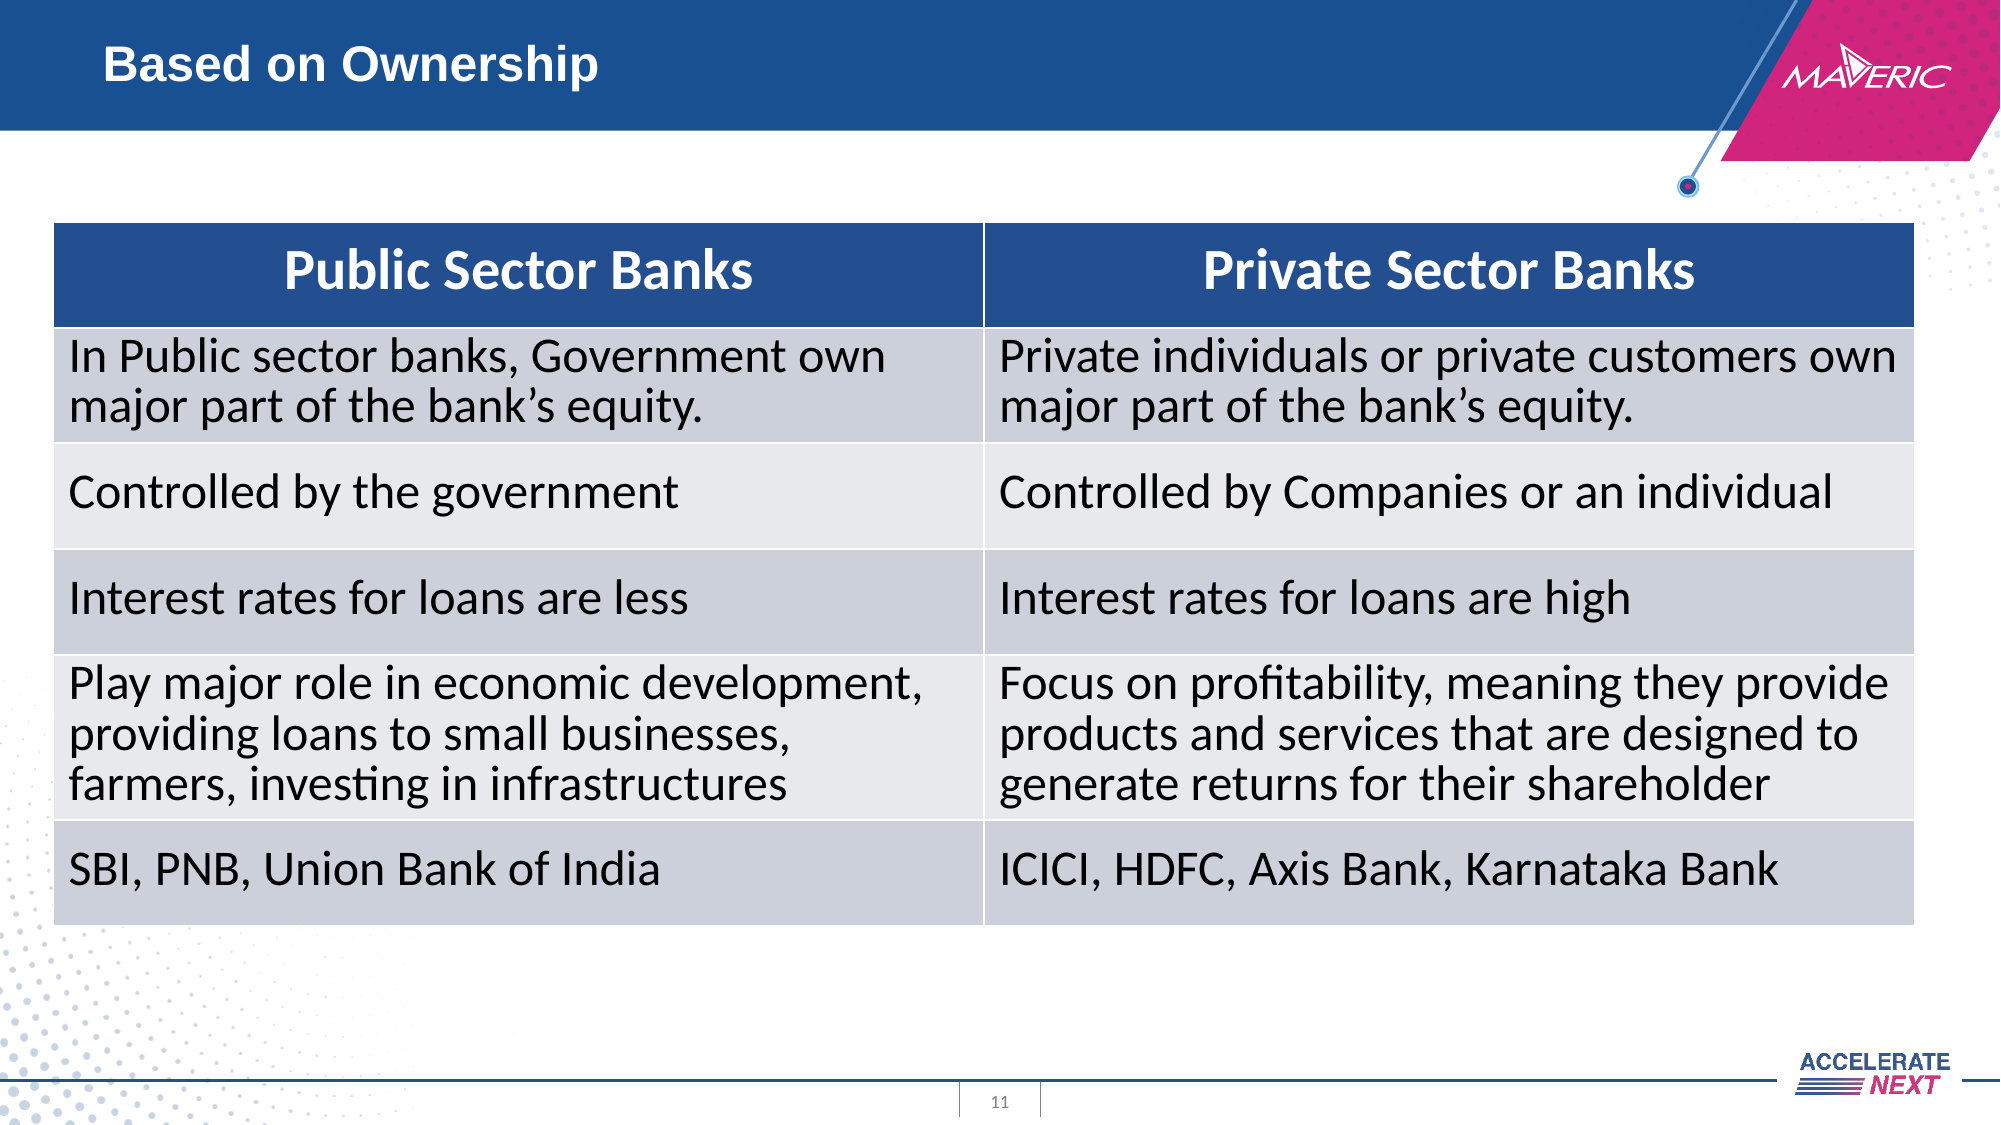

# Based on Ownership
| Public Sector Banks | Private Sector Banks |
| --- | --- |
| In Public sector banks, Government own major part of the bank’s equity. | Private individuals or private customers own major part of the bank’s equity. |
| Controlled by the government | Controlled by Companies or an individual |
| Interest rates for loans are less | Interest rates for loans are high |
| Play major role in economic development, providing loans to small businesses, farmers, investing in infrastructures | Focus on profitability, meaning they provide products and services that are designed to generate returns for their shareholder |
| SBI, PNB, Union Bank of India | ICICI, HDFC, Axis Bank, Karnataka Bank |
11